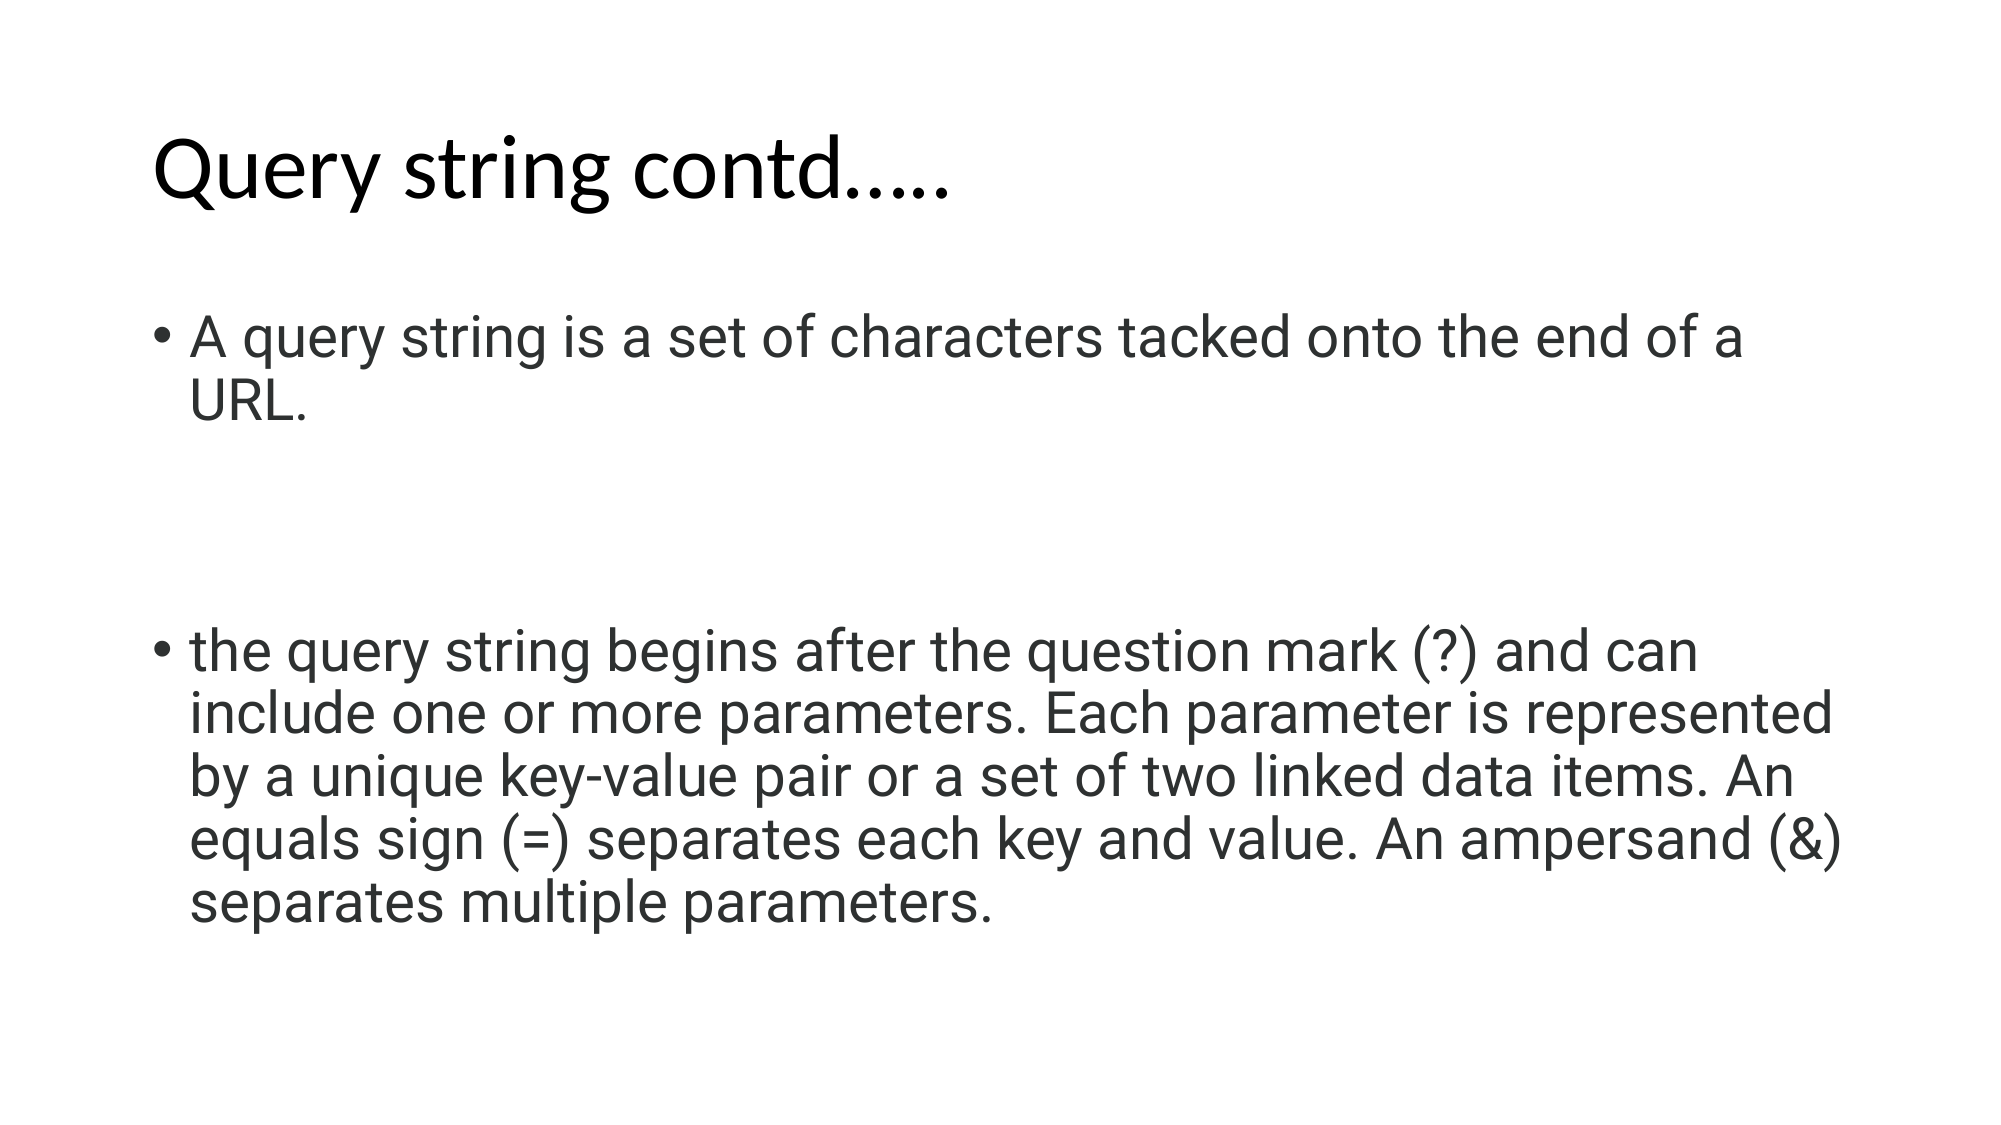

# Query string contd…..
A query string is a set of characters tacked onto the end of a URL.

the query string begins after the question mark (?) and can include one or more parameters. Each parameter is represented by a unique key-value pair or a set of two linked data items. An equals sign (=) separates each key and value. An ampersand (&) separates multiple parameters.